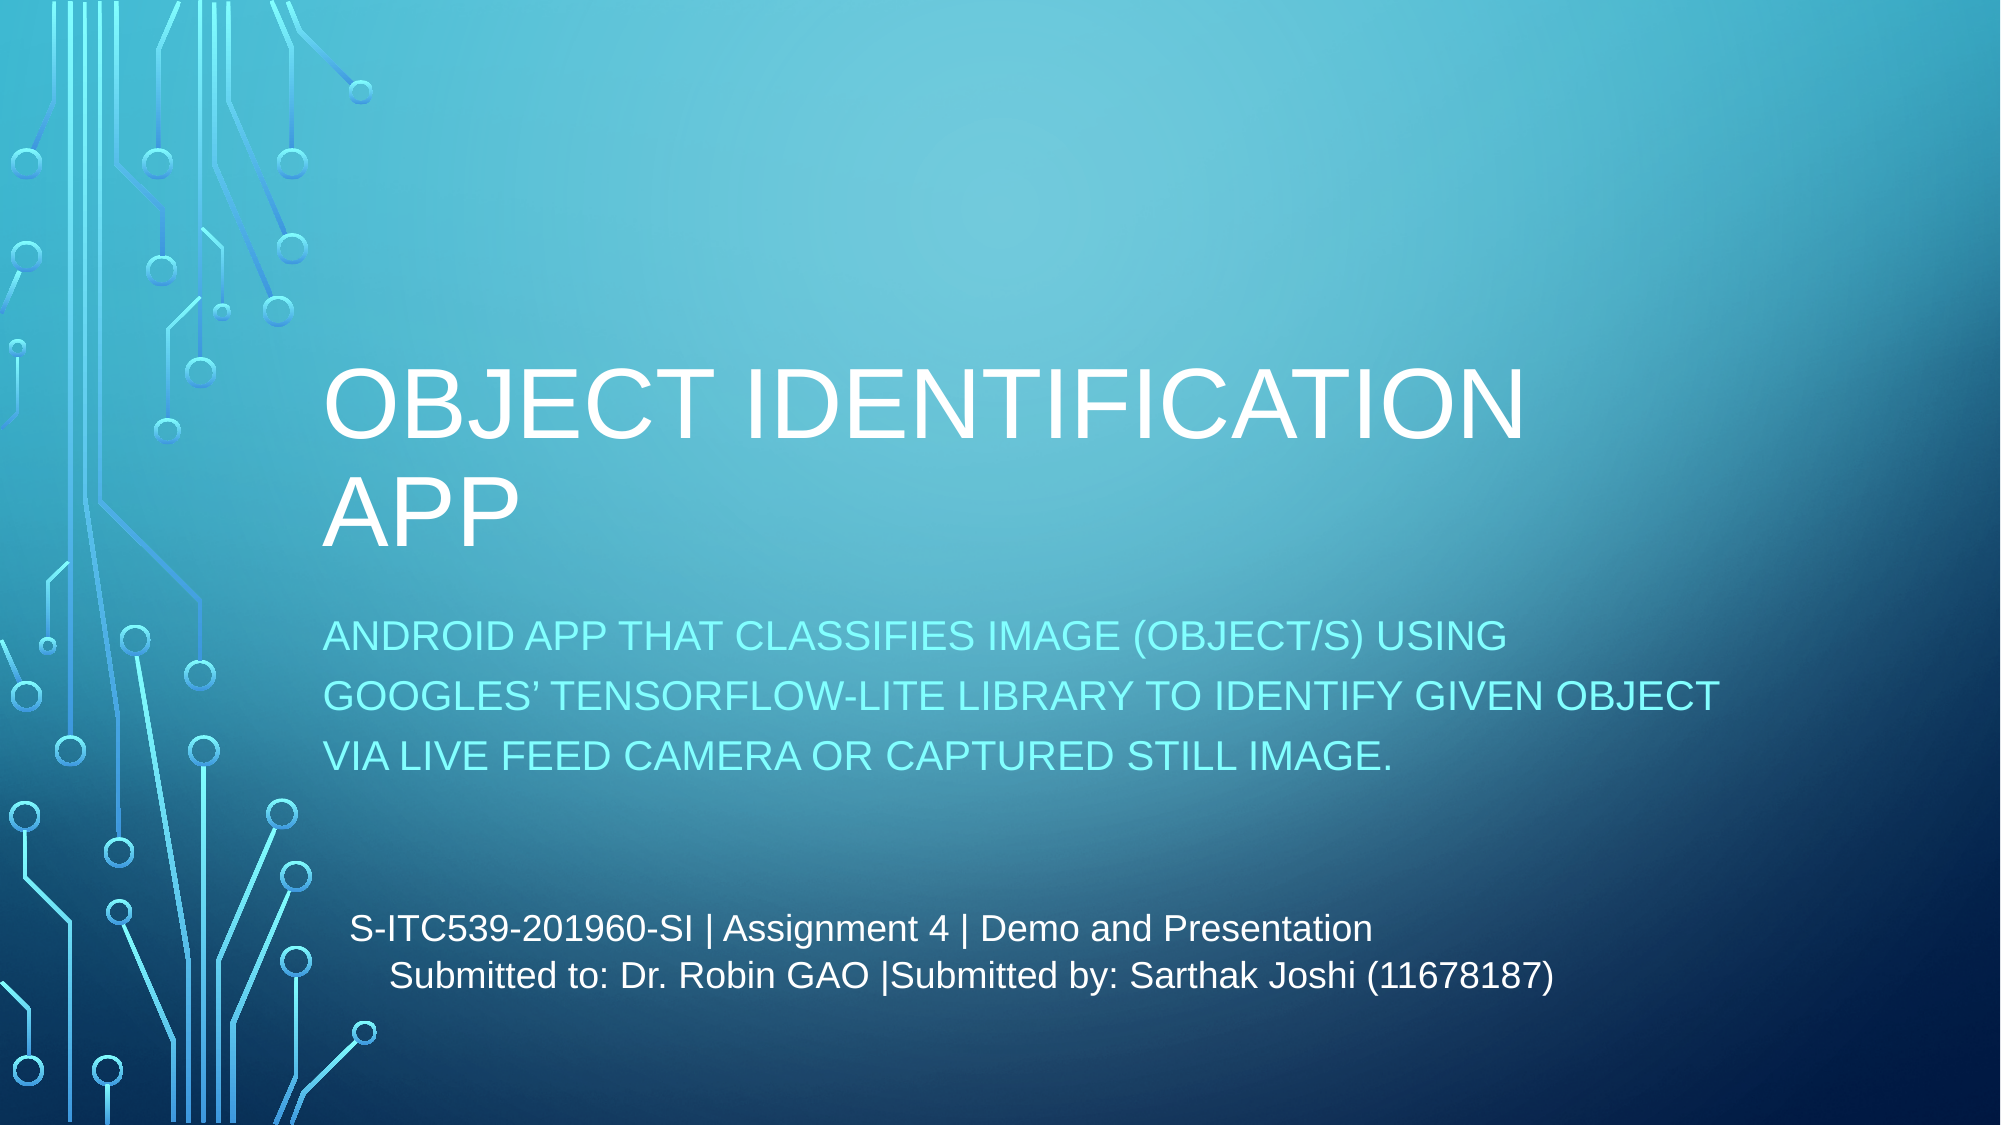

# Object Identification APp
Android app that classifies image (object/s) using googles’ TensorFlow-lite library to identify given object via live feed camera or captured still image.
S-ITC539-201960-SI | Assignment 4 | Demo and Presentation
Submitted to: Dr. Robin GAO |Submitted by: Sarthak Joshi (11678187)